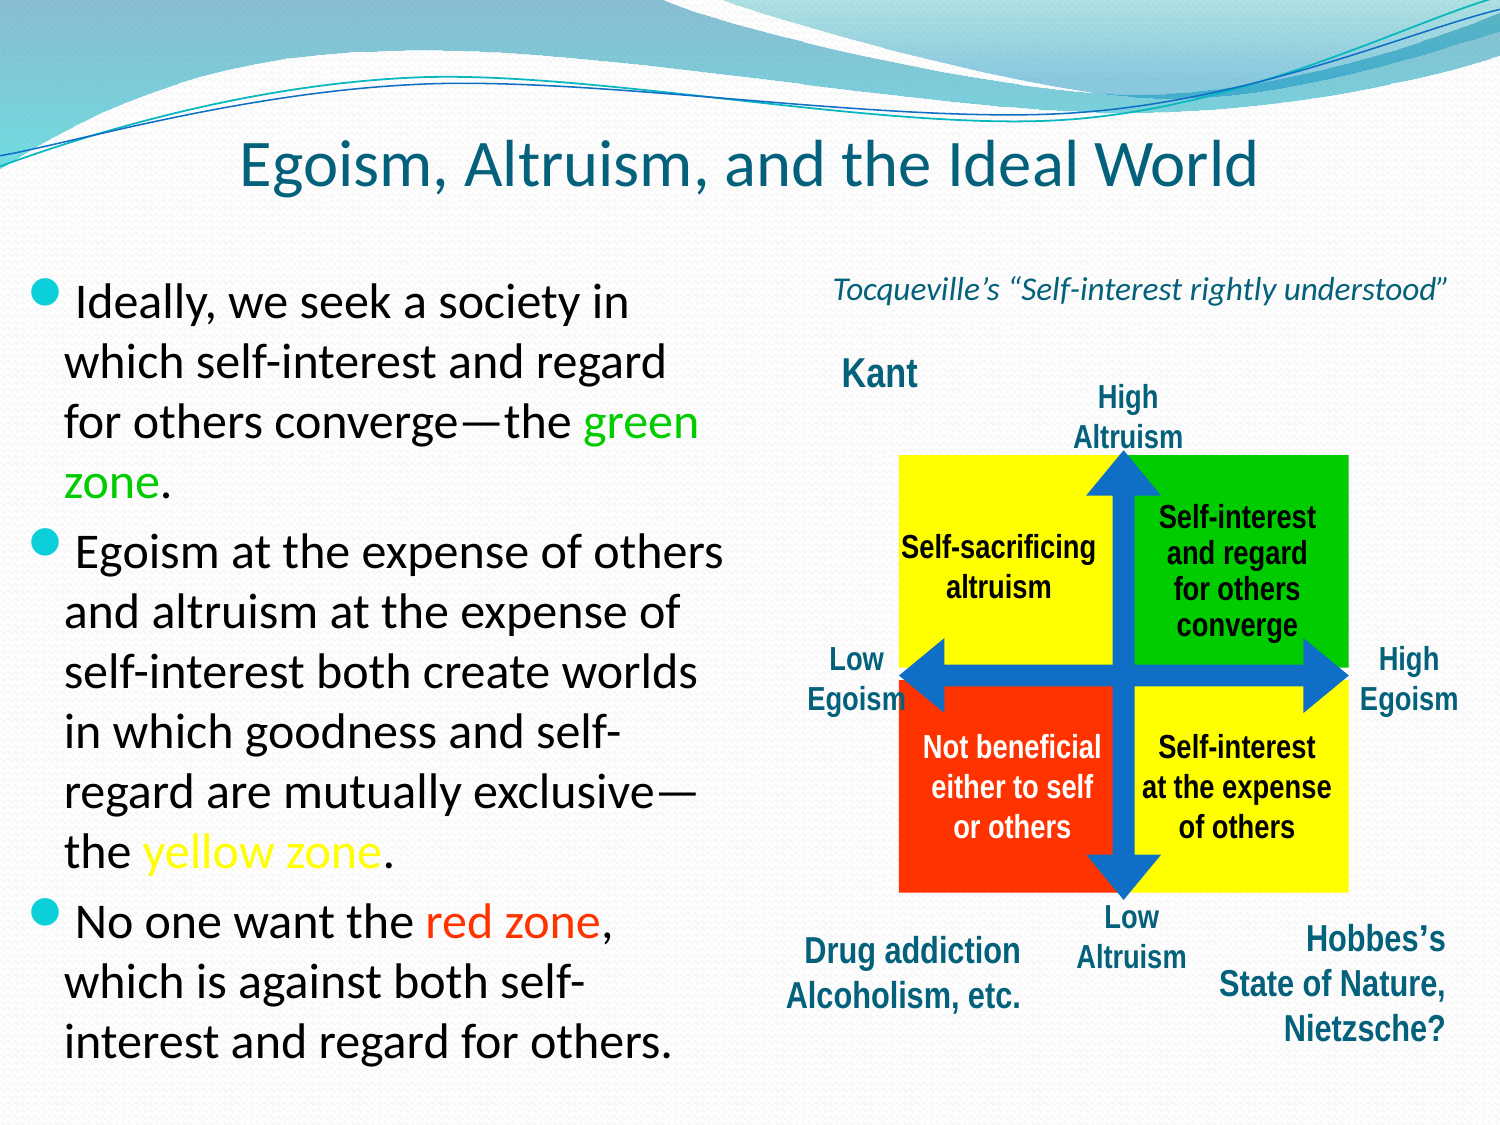

# Egoism, Altruism, and the Ideal World
Tocqueville’s “Self-interest rightly understood”
Ideally, we seek a society in which self-interest and regard for others converge—the green zone.
Egoism at the expense of others and altruism at the expense of self-interest both create worlds in which goodness and self-regard are mutually exclusive—the yellow zone.
No one want the red zone, which is against both self-interest and regard for others.
Kant
High
Altruism

Low Egoism

High
Egoism
Low
Altruism
Self-interest
and regard
for others
converge
Self-sacrificing
altruism
Not beneficial
either to self
or others
Self-interest
at the expense
of others

Hobbes’s
State of Nature,
Nietzsche?
Drug addiction
Alcoholism, etc.